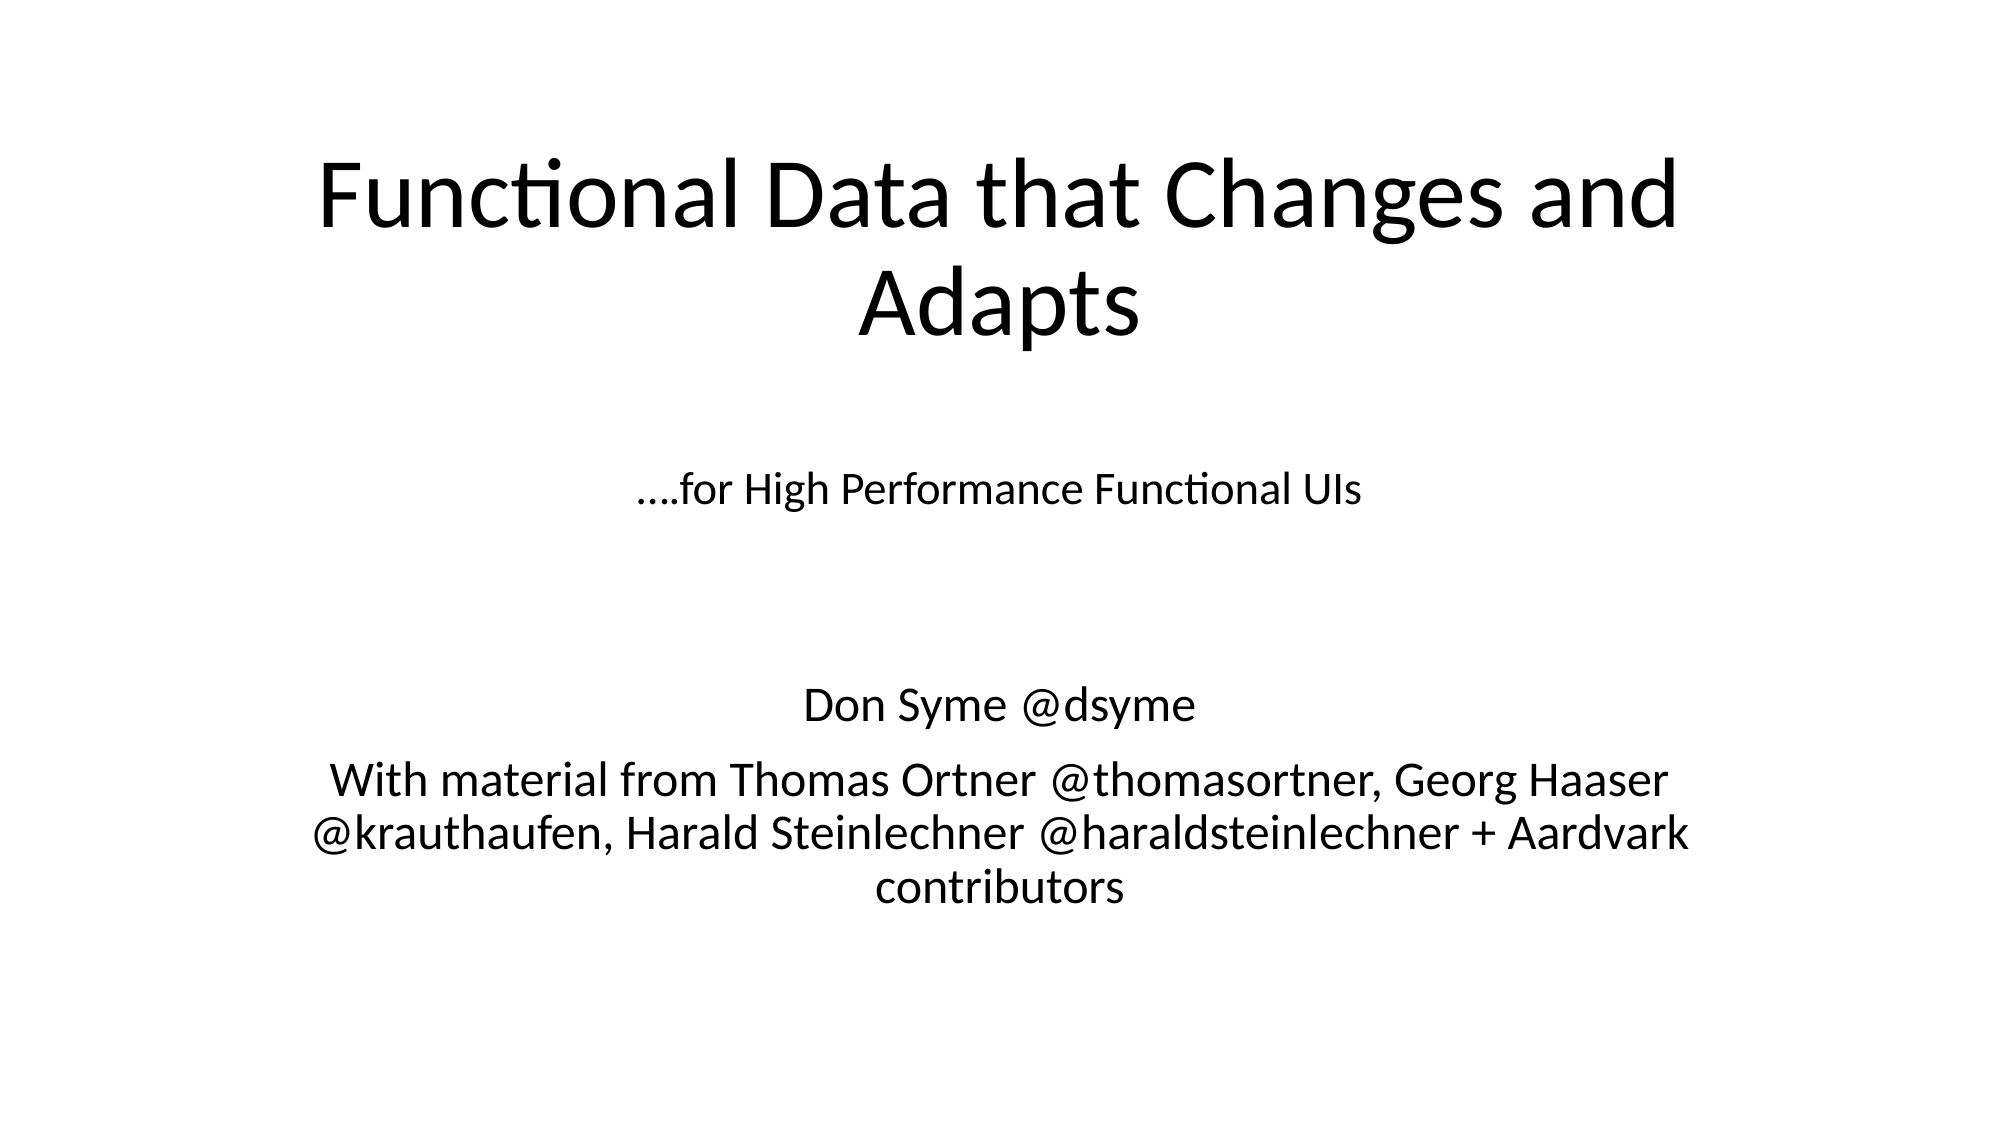

# Functional Data that Changes and Adapts ….for High Performance Functional UIs
Don Syme @dsyme
With material from Thomas Ortner @thomasortner, Georg Haaser @krauthaufen, Harald Steinlechner @haraldsteinlechner + Aardvark contributors